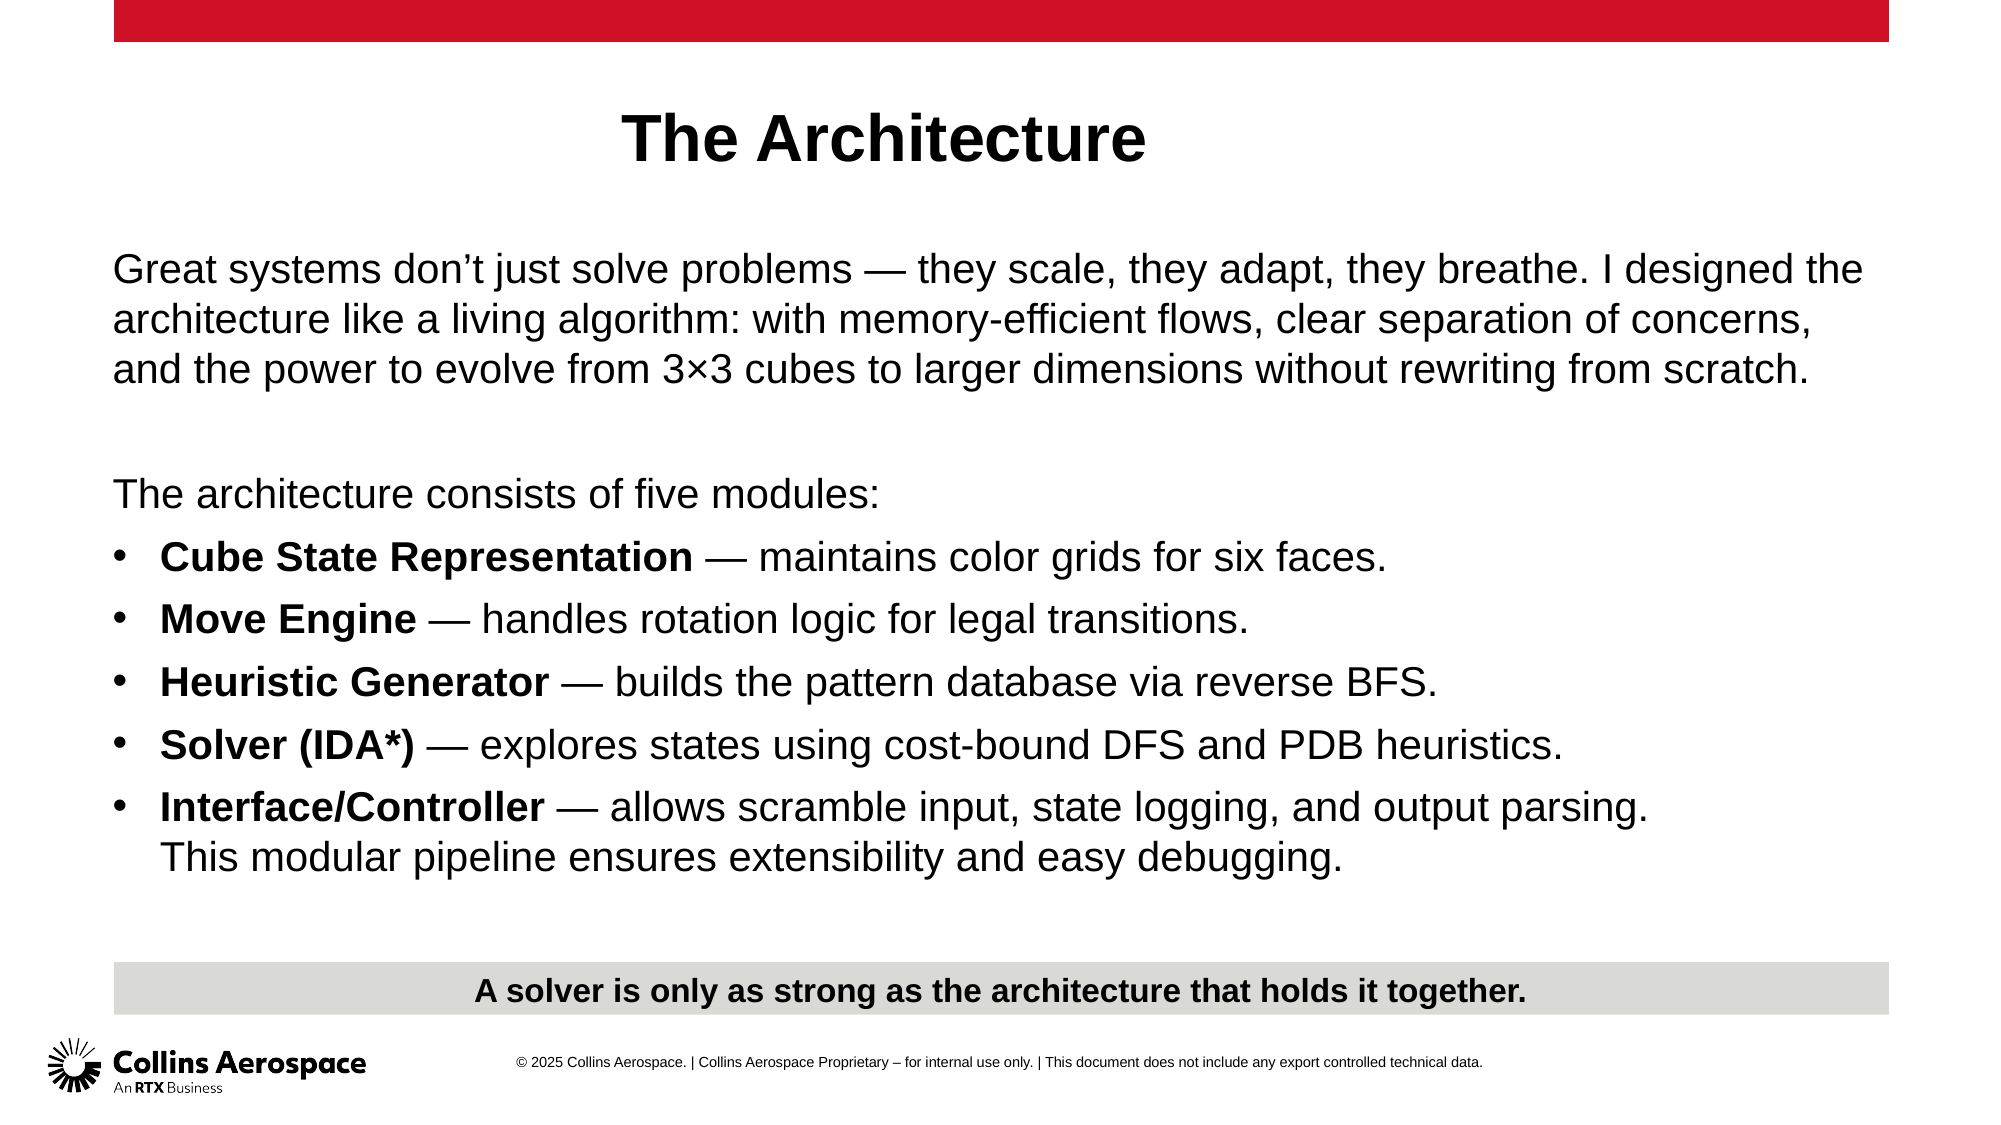

# The Architecture
Great systems don’t just solve problems — they scale, they adapt, they breathe. I designed the architecture like a living algorithm: with memory-efficient flows, clear separation of concerns, and the power to evolve from 3×3 cubes to larger dimensions without rewriting from scratch.

The architecture consists of five modules:
Cube State Representation — maintains color grids for six faces.
Move Engine — handles rotation logic for legal transitions.
Heuristic Generator — builds the pattern database via reverse BFS.
Solver (IDA*) — explores states using cost-bound DFS and PDB heuristics.
Interface/Controller — allows scramble input, state logging, and output parsing.
This modular pipeline ensures extensibility and easy debugging.

A solver is only as strong as the architecture that holds it together.
© 2025 Collins Aerospace. | Collins Aerospace Proprietary – for internal use only. | This document does not include any export controlled technical data.